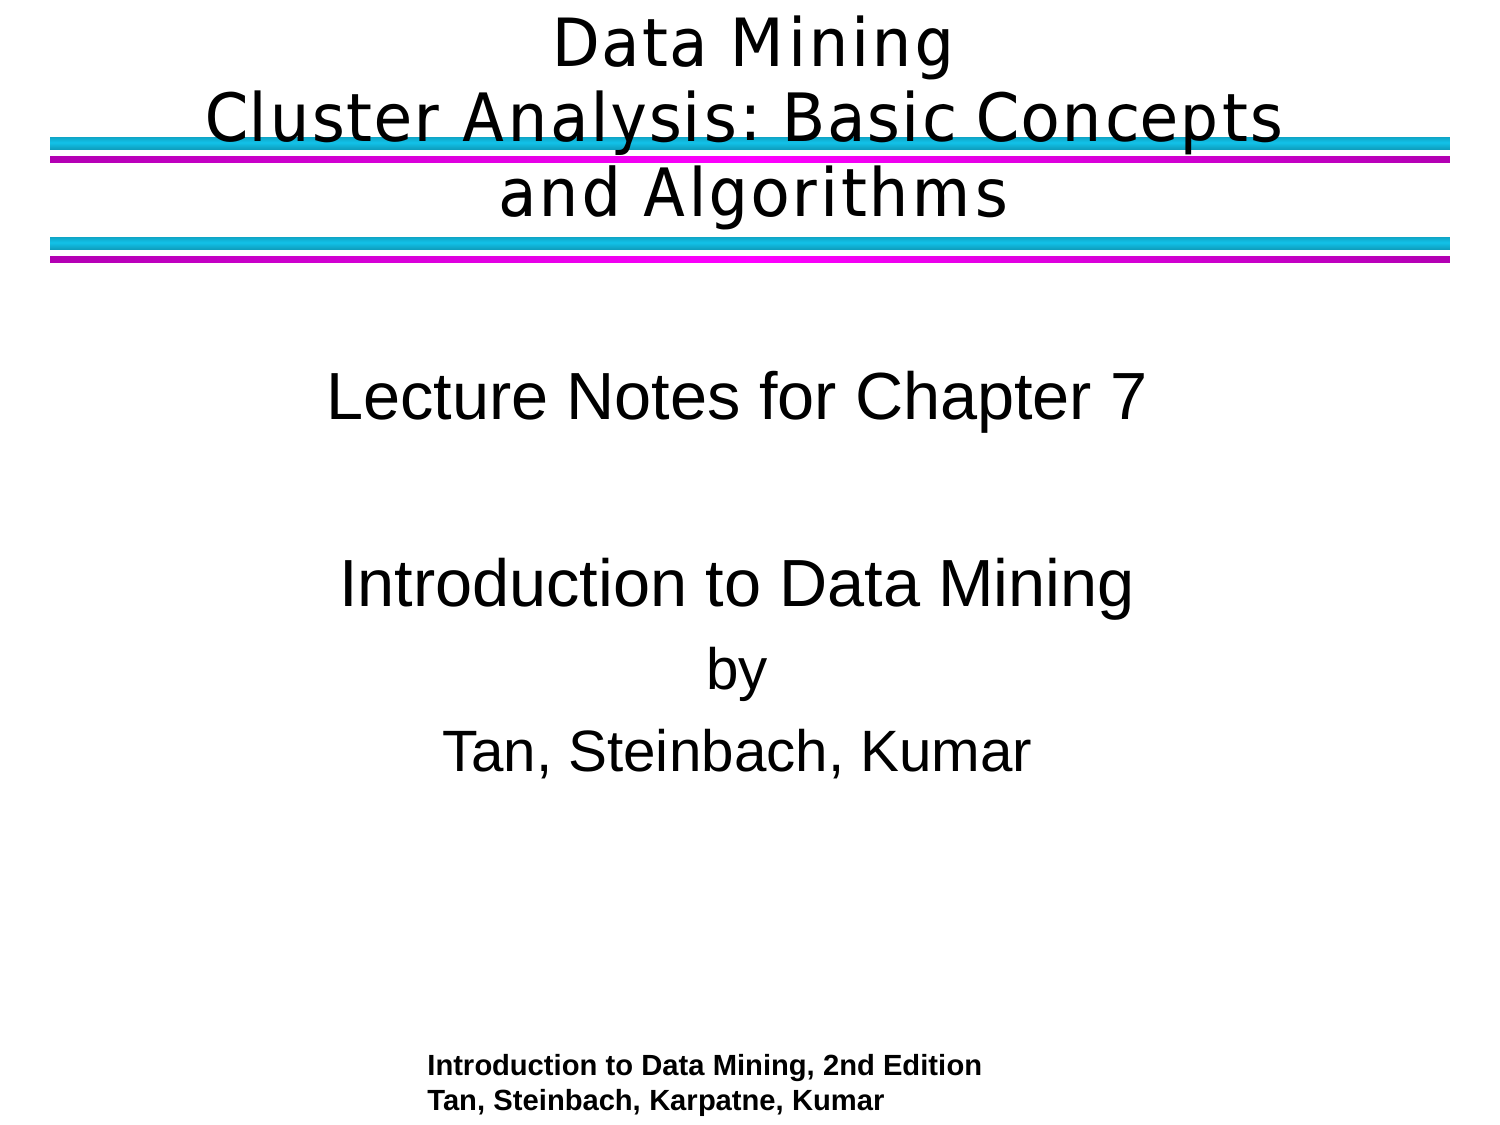

# Data Mining Cluster Analysis: Basic Concepts and Algorithms

Lecture Notes for Chapter 7

Introduction to Data Mining
by
Tan, Steinbach, Kumar

Introduction to Data Mining, 2nd Edition   Tan, Steinbach, Karpatne, Kumar